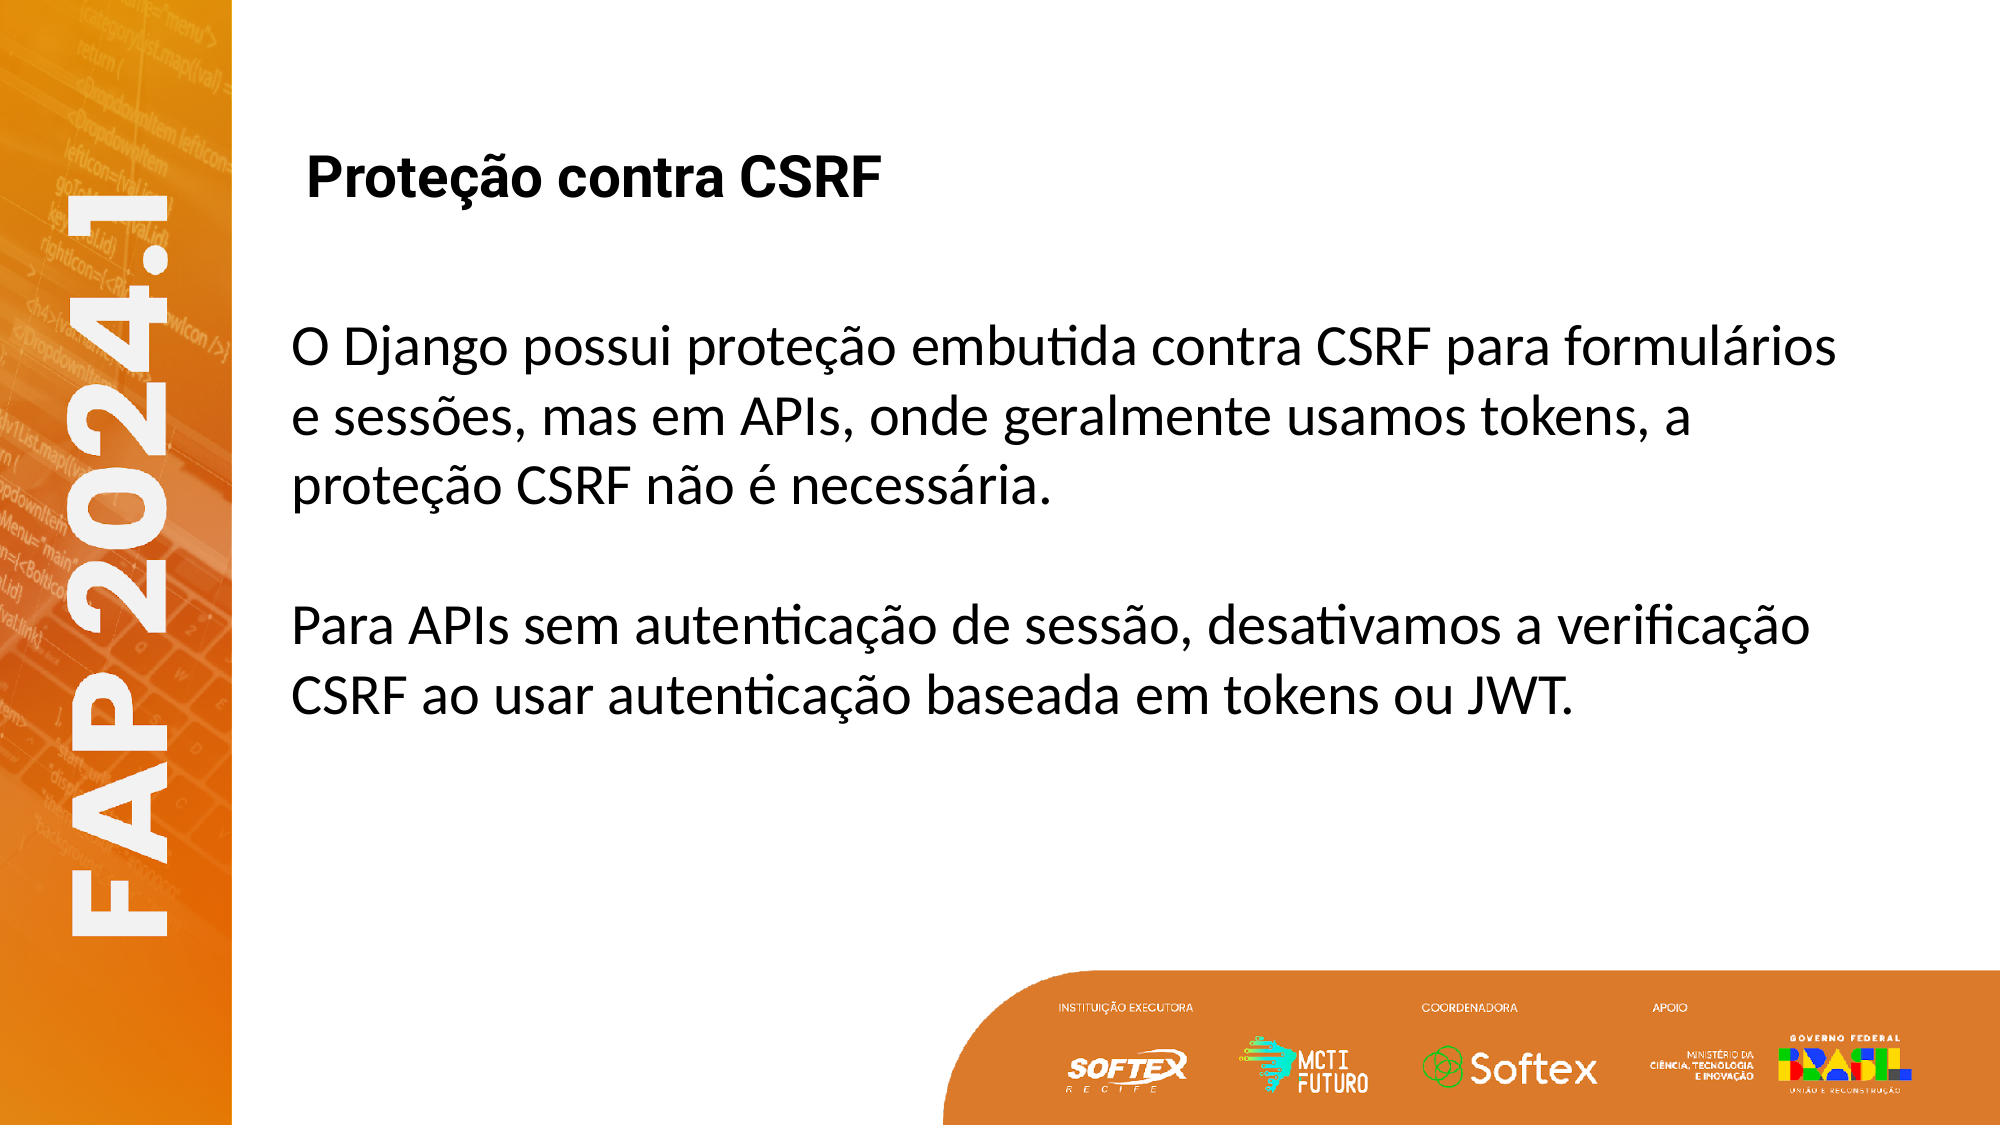

# Proteção contra CSRF
O Django possui proteção embutida contra CSRF para formulários e sessões, mas em APIs, onde geralmente usamos tokens, a proteção CSRF não é necessária.

Para APIs sem autenticação de sessão, desativamos a verificação CSRF ao usar autenticação baseada em tokens ou JWT.